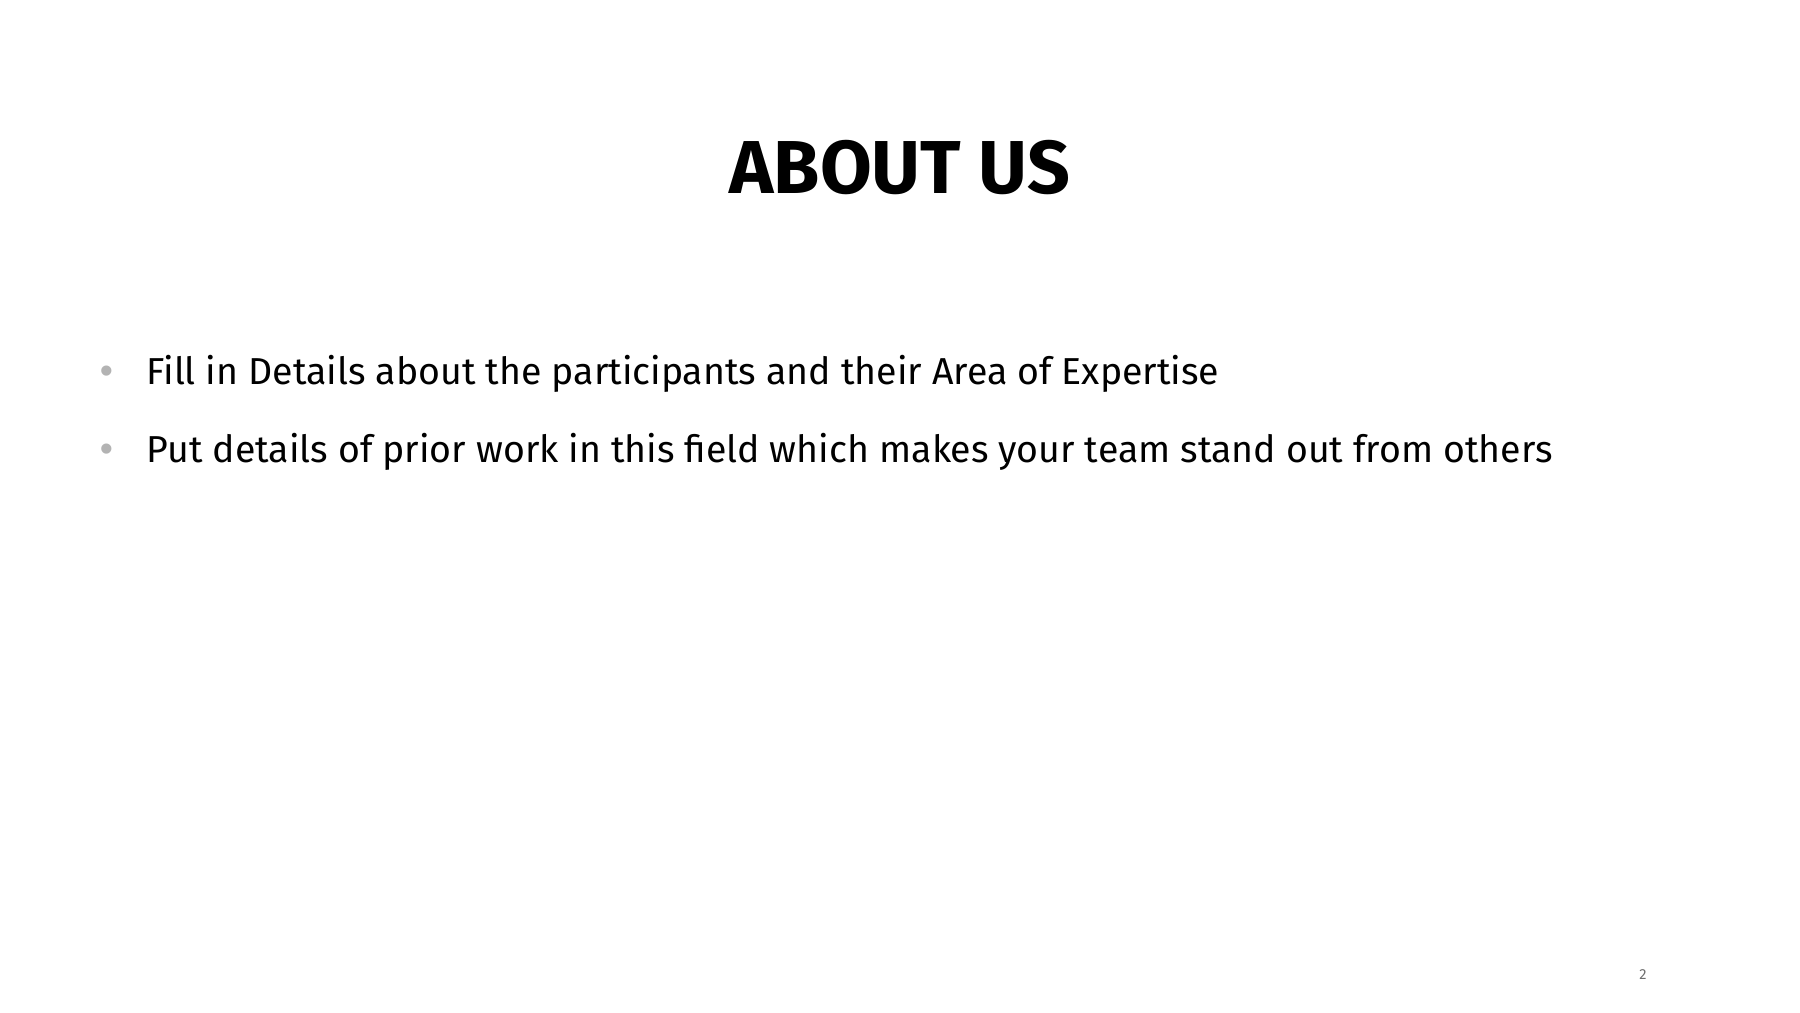

# About Us

Fill in Details about the participants and their Area of Expertise
Put details of prior work in this field which makes your team stand out from others